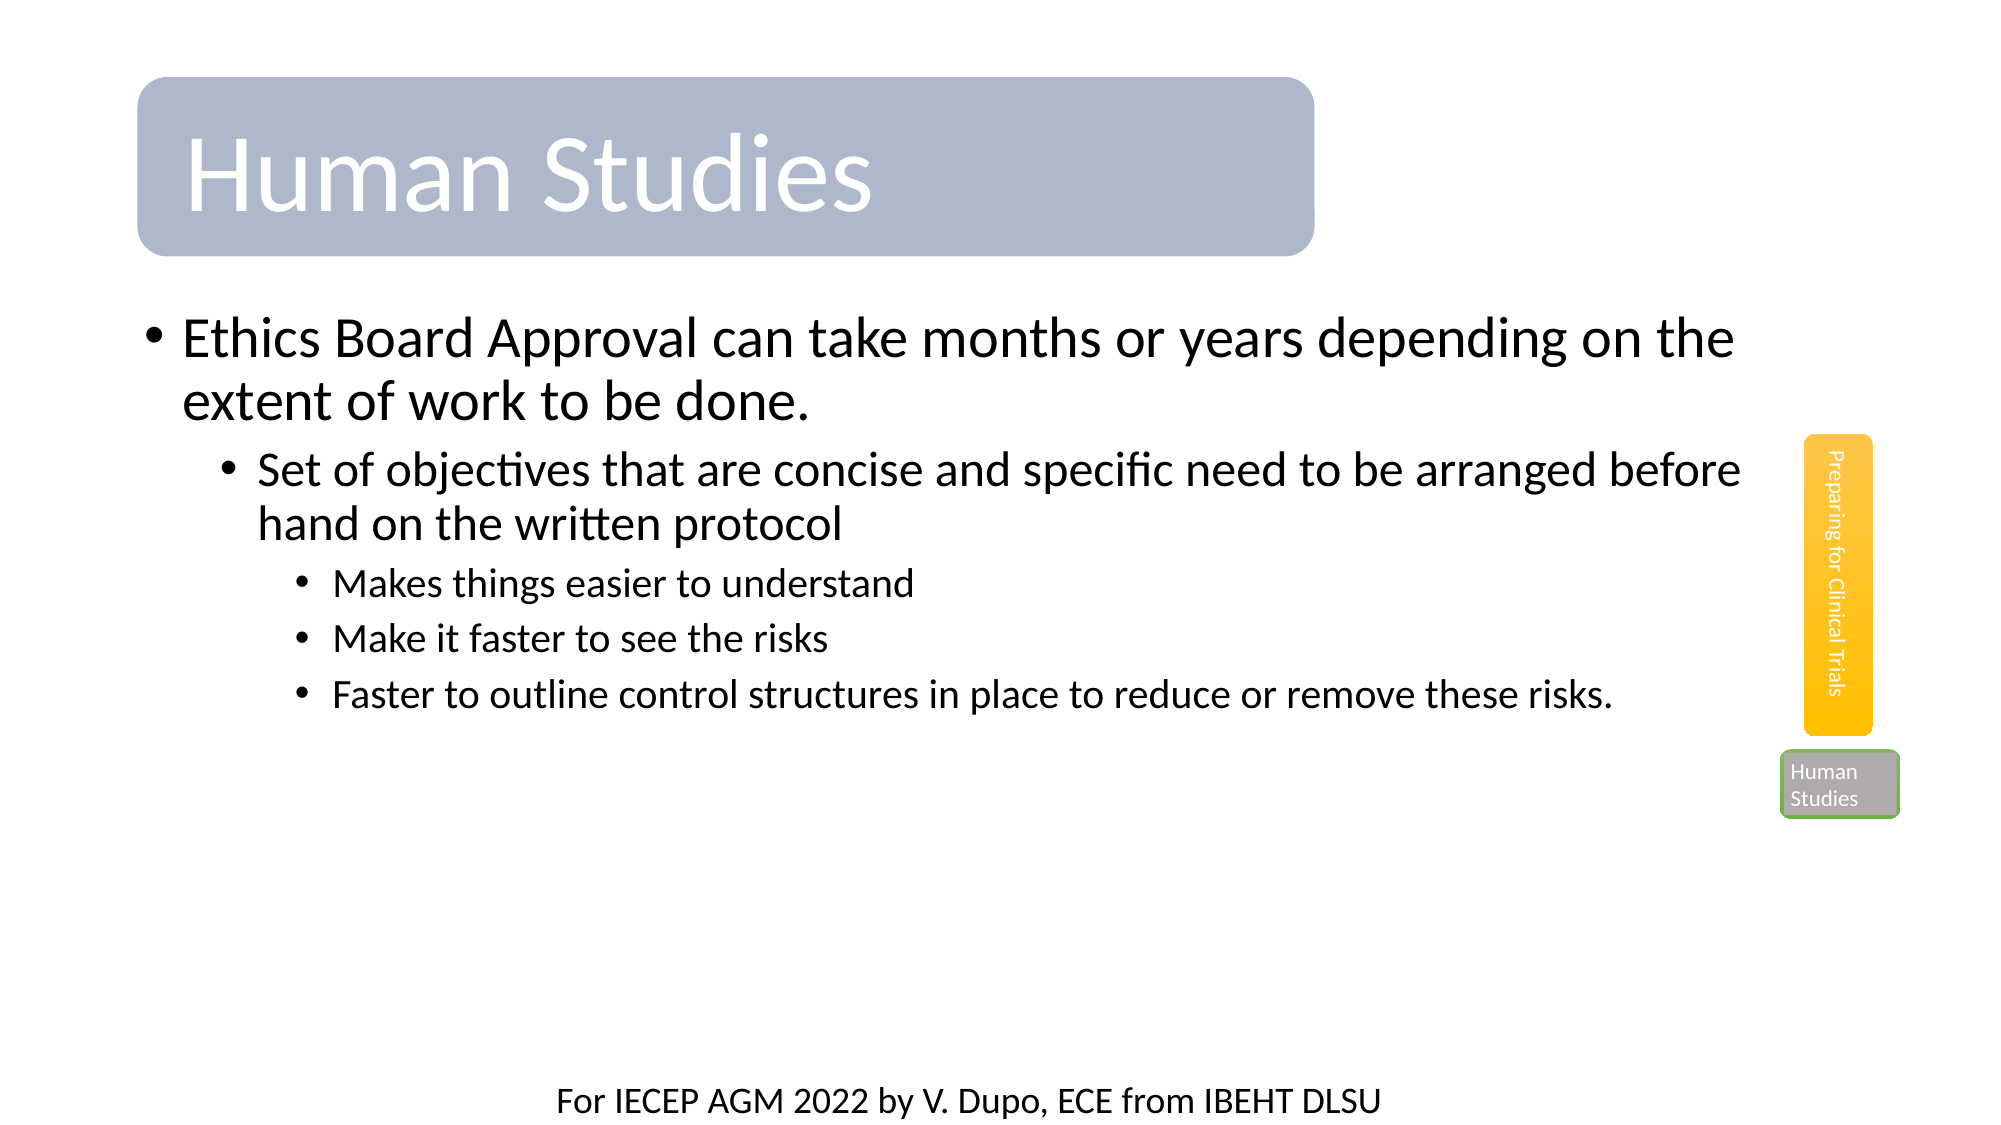

#

Human Studies
Ethics Board Approval can take months or years depending on the extent of work to be done.
Set of objectives that are concise and specific need to be arranged before hand on the written protocol
Makes things easier to understand
Make it faster to see the risks
Faster to outline control structures in place to reduce or remove these risks.

Preparing for Clinical Trials

Human Studies
For IECEP AGM 2022 by V. Dupo, ECE from IBEHT DLSU